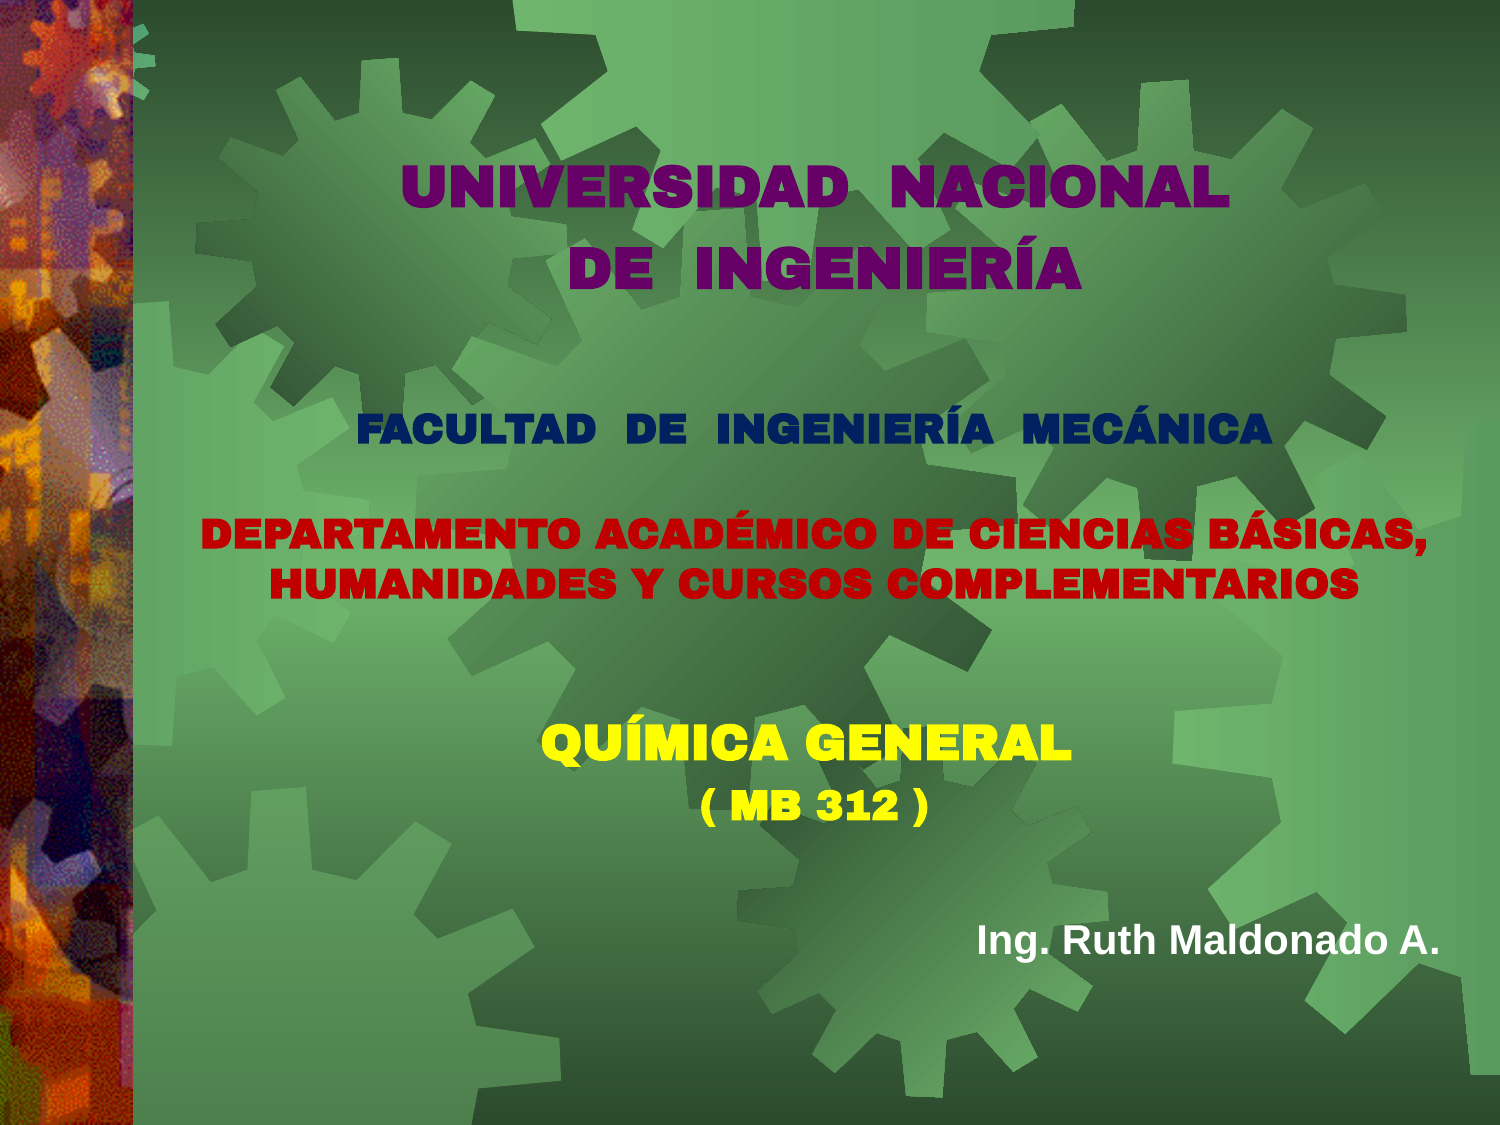

UNIVERSIDAD  NACIONAL
 DE  INGENIERÍA

FACULTAD  DE  INGENIERÍA  MECÁNICA

DEPARTAMENTO ACADÉMICO DE CIENCIAS BÁSICAS, HUMANIDADES Y CURSOS COMPLEMENTARIOS

QUÍMICA GENERAL
( MB 312 )

                                             Ing. Ruth Maldonado A.